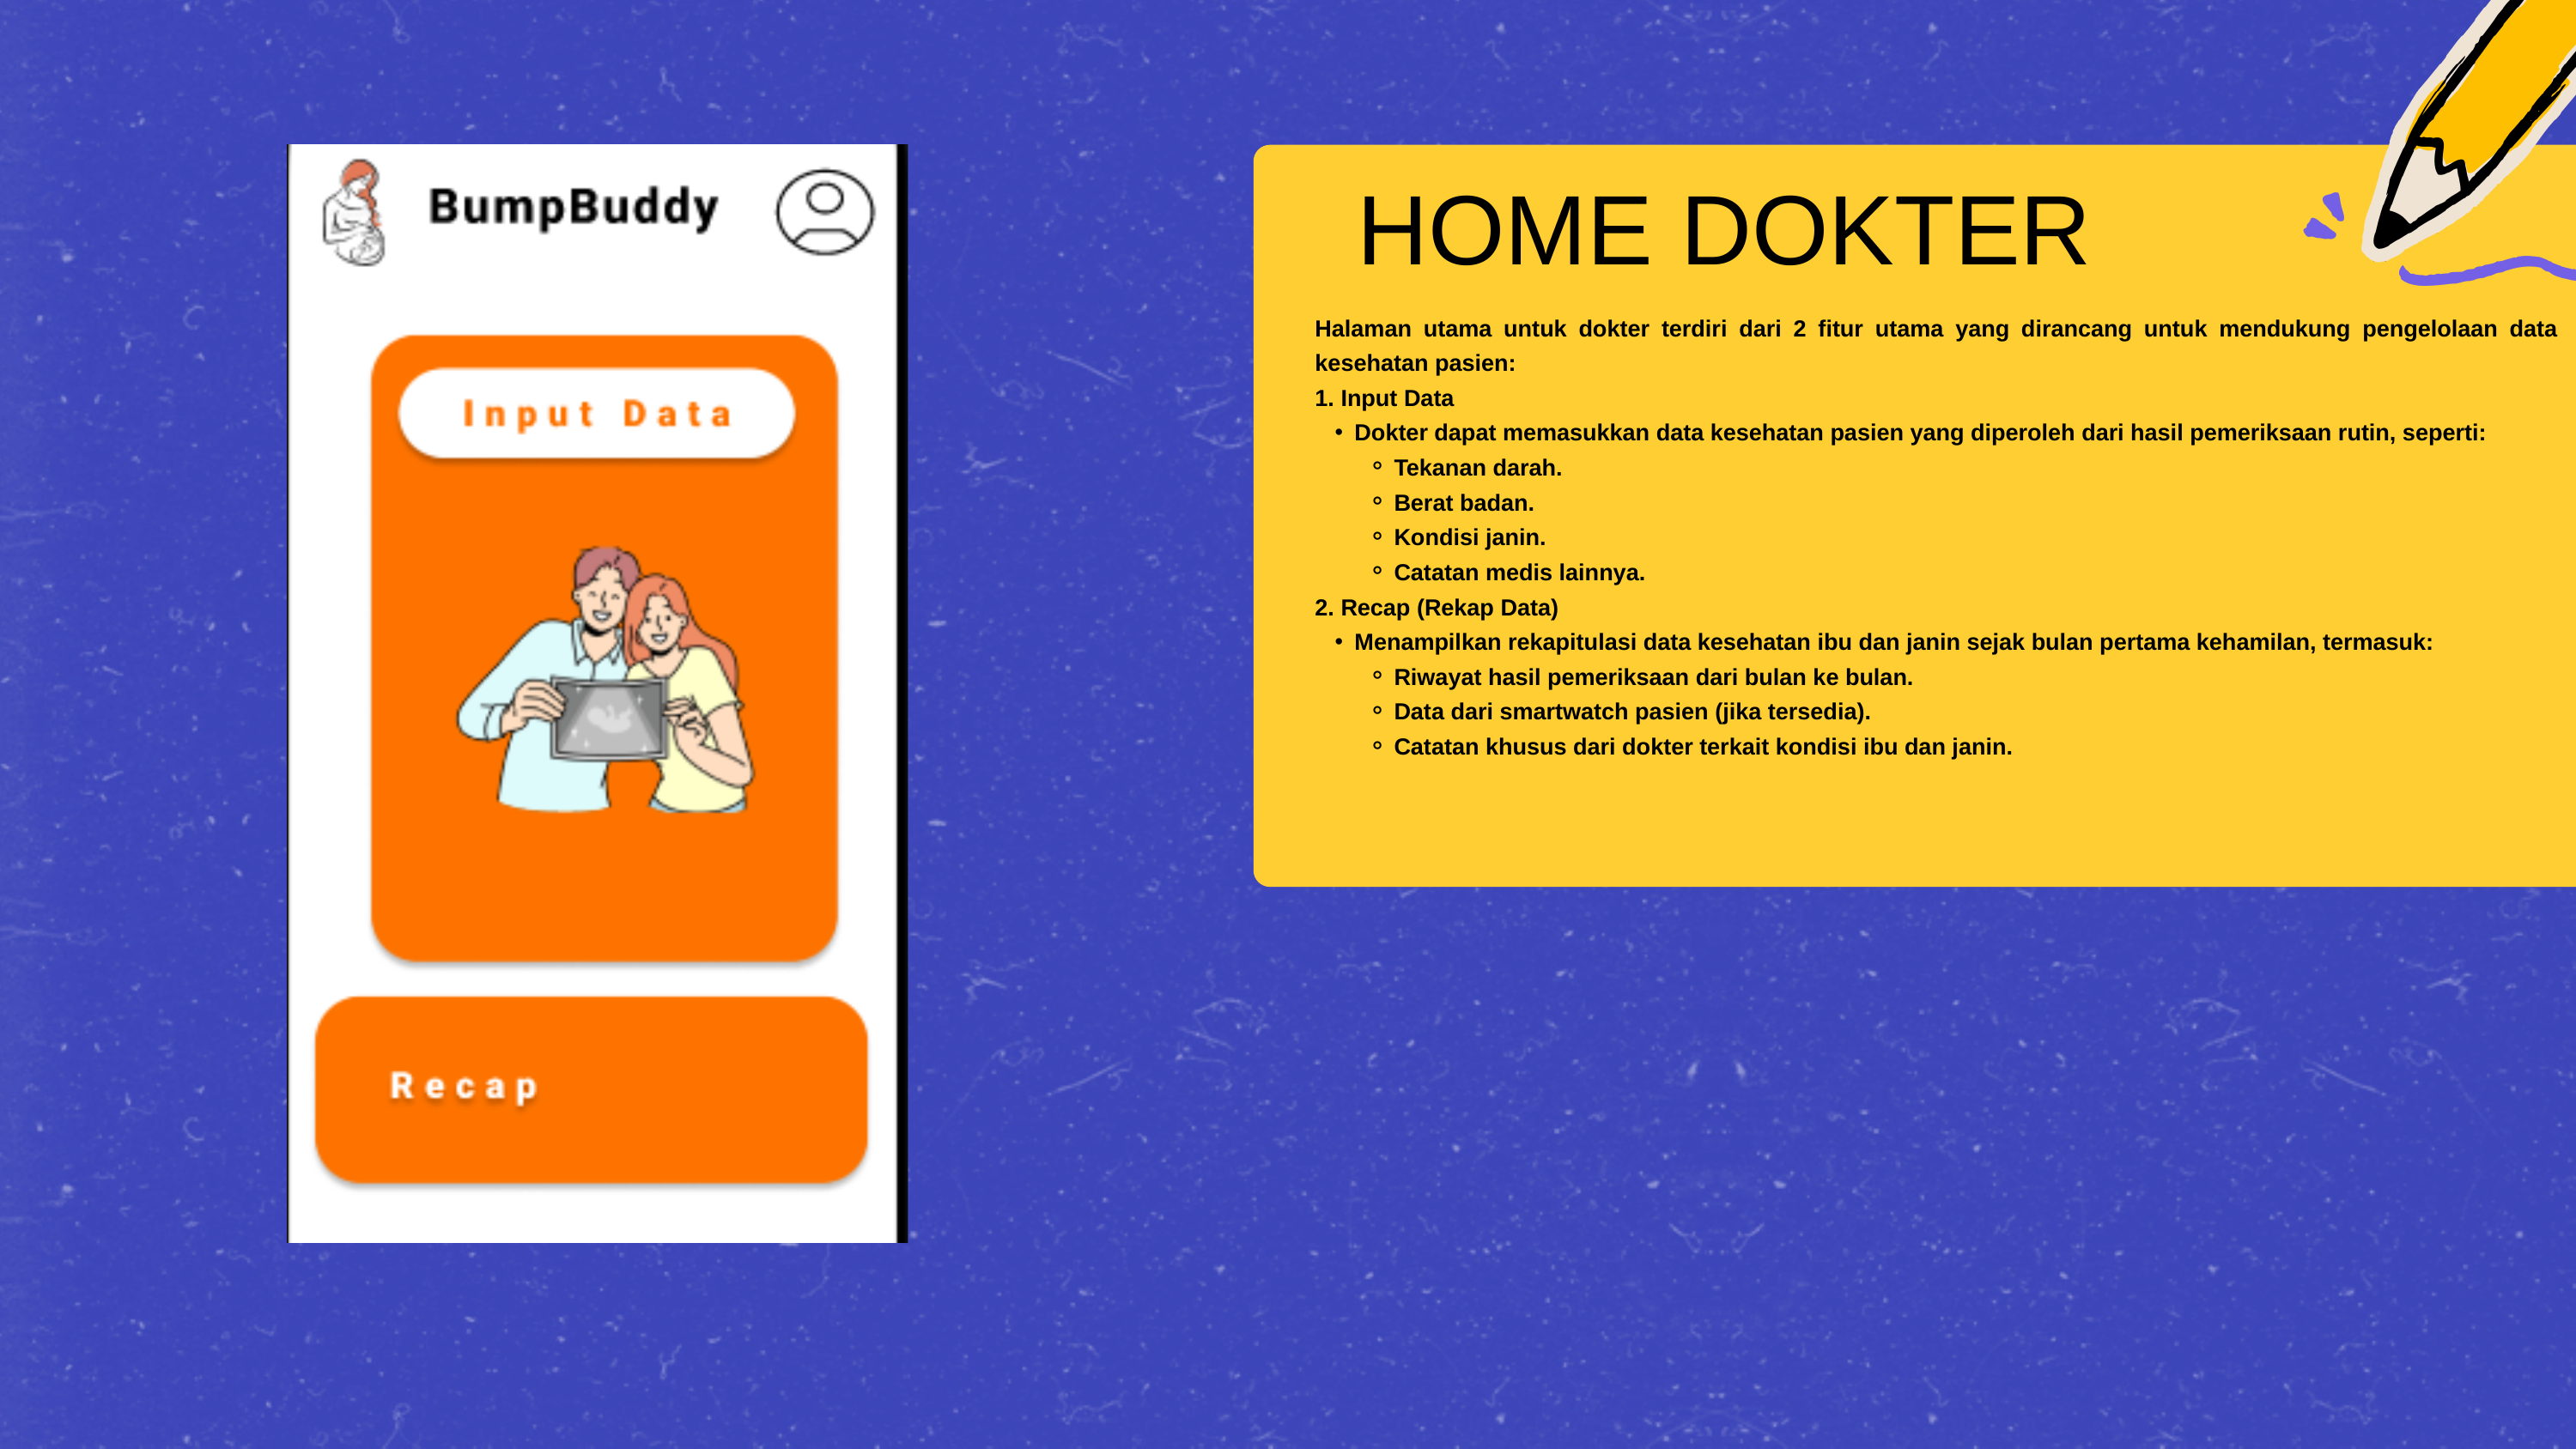

HOME DOKTER
Halaman utama untuk dokter terdiri dari 2 fitur utama yang dirancang untuk mendukung pengelolaan data kesehatan pasien:
1. Input Data
Dokter dapat memasukkan data kesehatan pasien yang diperoleh dari hasil pemeriksaan rutin, seperti:
Tekanan darah.
Berat badan.
Kondisi janin.
Catatan medis lainnya.
2. Recap (Rekap Data)
Menampilkan rekapitulasi data kesehatan ibu dan janin sejak bulan pertama kehamilan, termasuk:
Riwayat hasil pemeriksaan dari bulan ke bulan.
Data dari smartwatch pasien (jika tersedia).
Catatan khusus dari dokter terkait kondisi ibu dan janin.